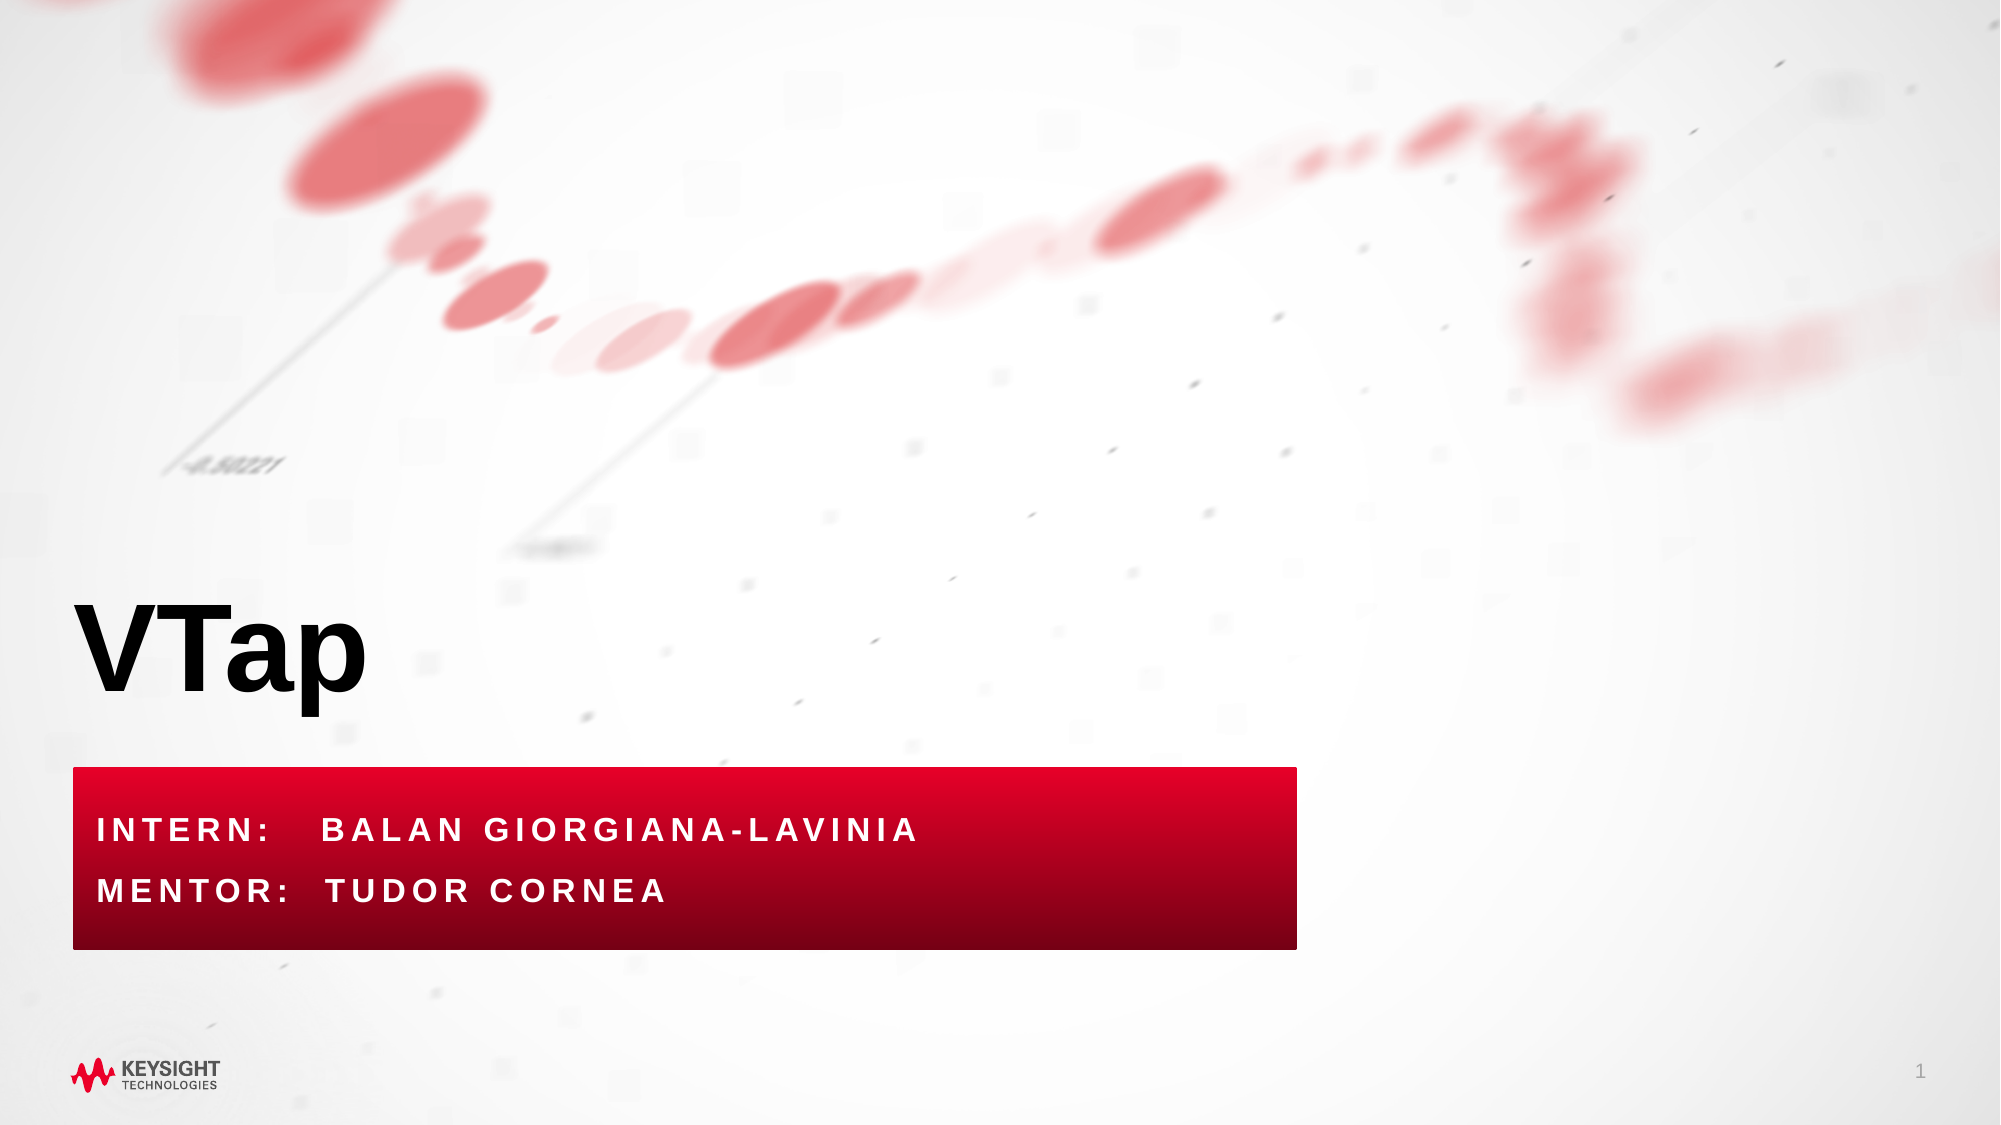

# VTap
Intern:   Balan Giorgiana-Lavinia
Mentor:  Tudor cornea